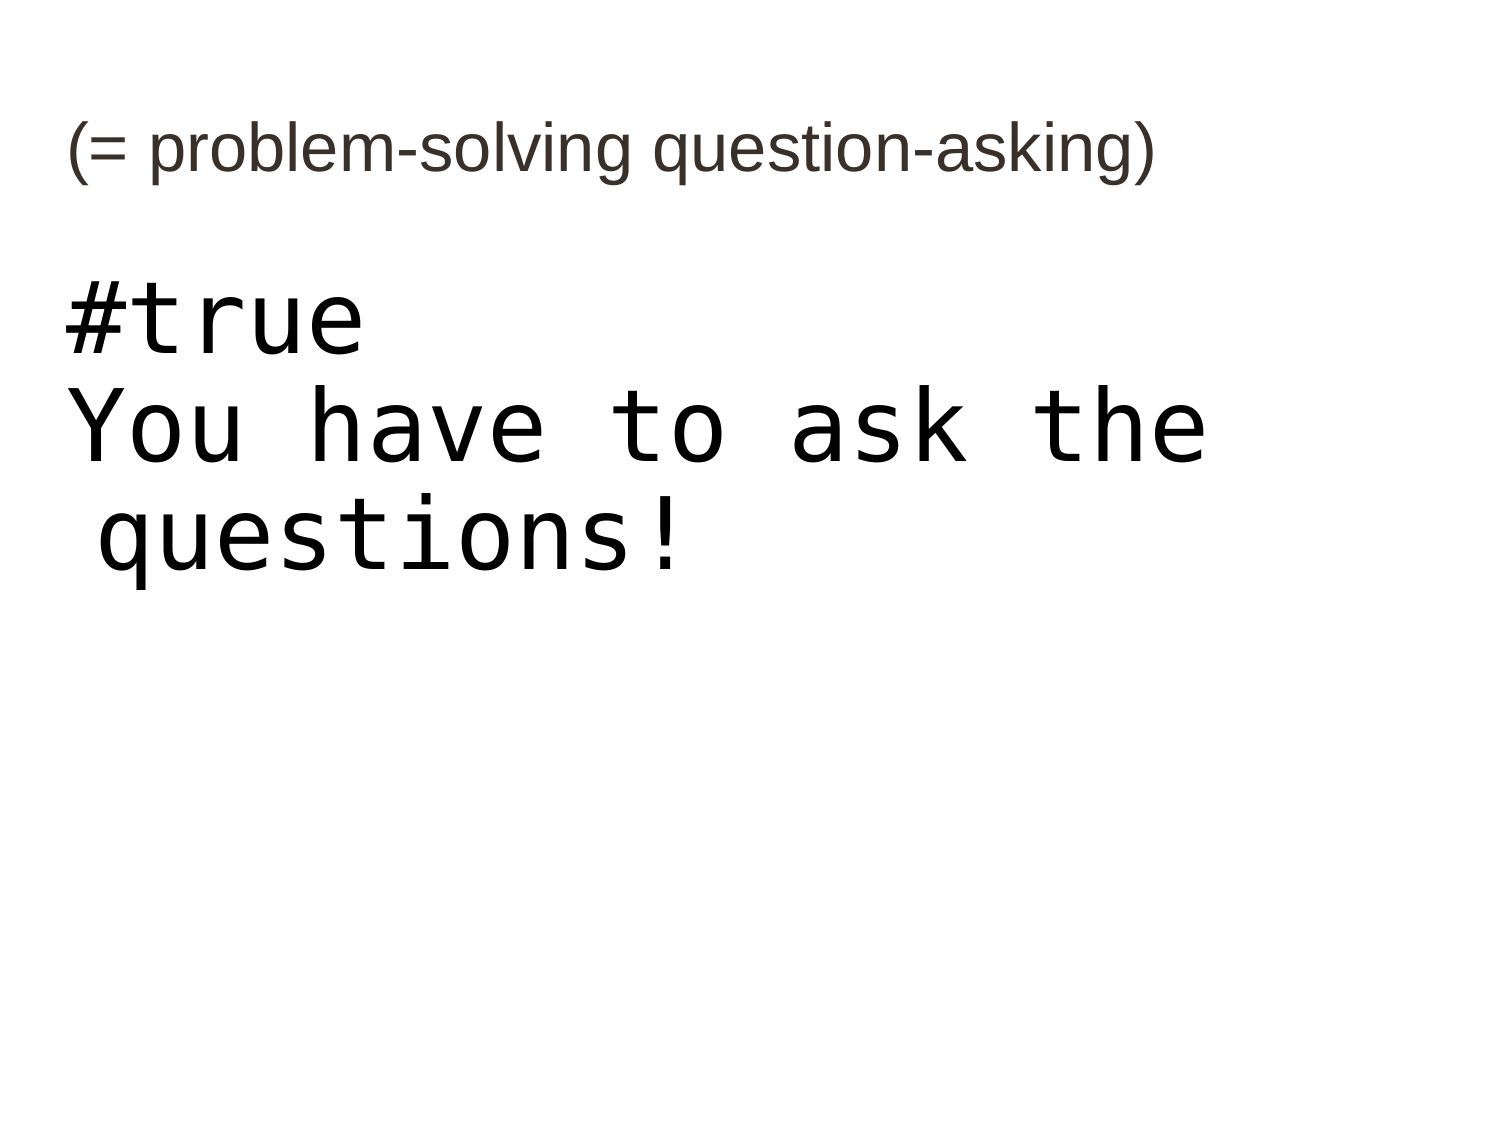

# (= problem-solving question-asking)
#true
You have to ask the questions!